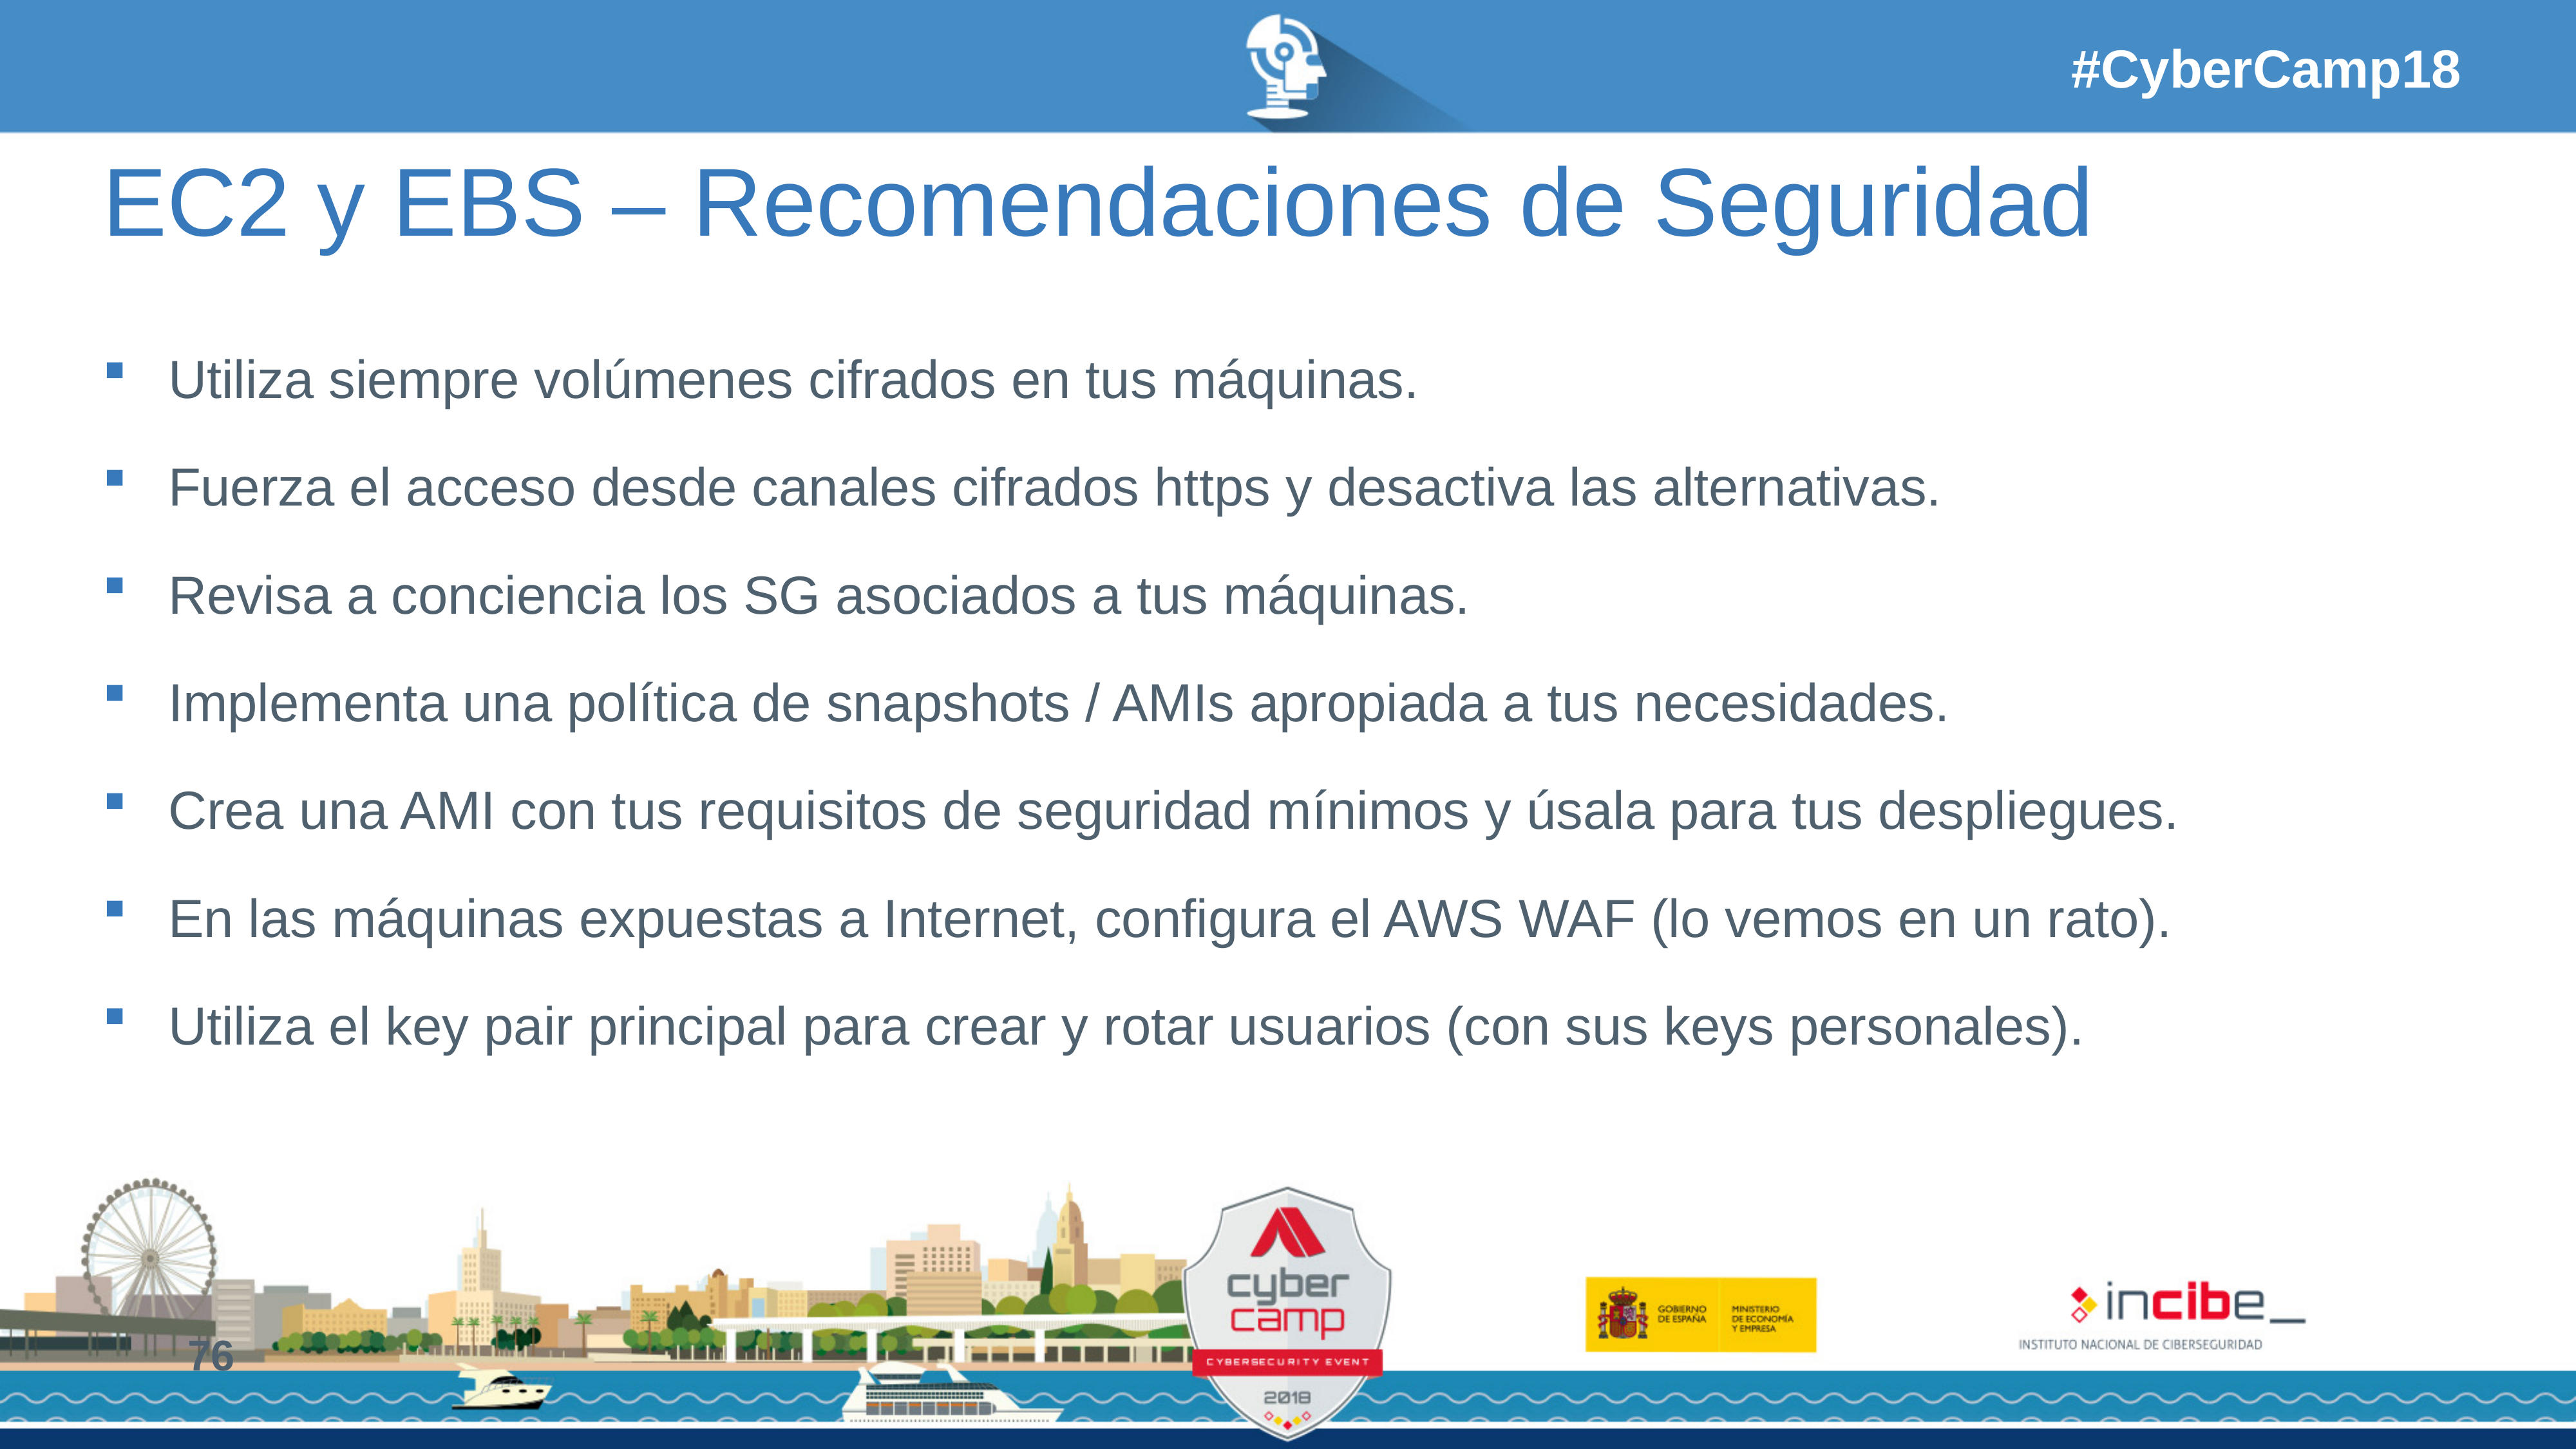

# EC2 y EBS – Recomendaciones de Seguridad
Utiliza siempre volúmenes cifrados en tus máquinas.
Fuerza el acceso desde canales cifrados https y desactiva las alternativas.
Revisa a conciencia los SG asociados a tus máquinas.
Implementa una política de snapshots / AMIs apropiada a tus necesidades.
Crea una AMI con tus requisitos de seguridad mínimos y úsala para tus despliegues.
En las máquinas expuestas a Internet, configura el AWS WAF (lo vemos en un rato).
Utiliza el key pair principal para crear y rotar usuarios (con sus keys personales).
76